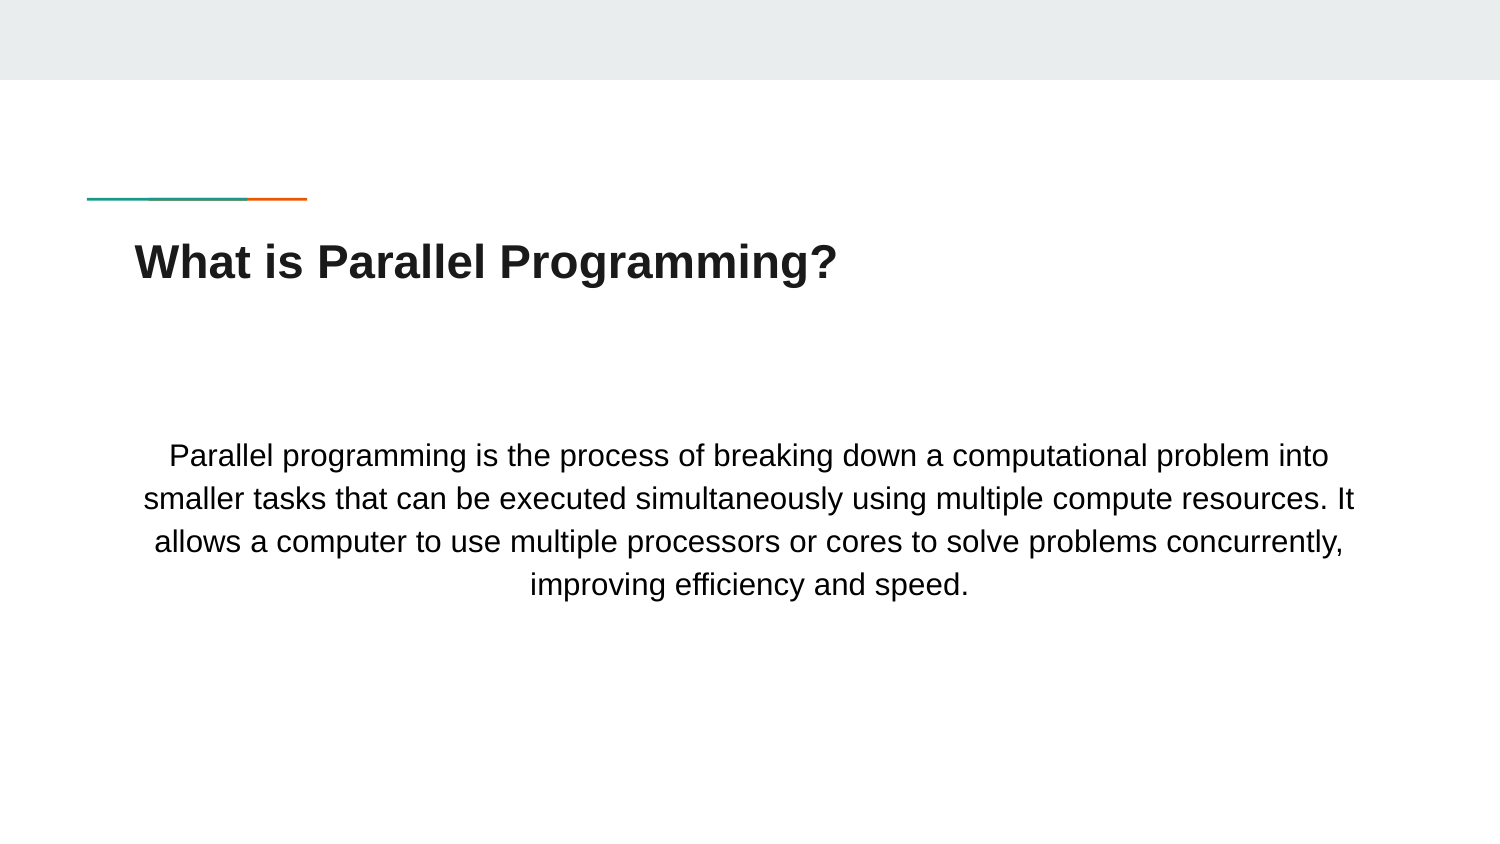

# What is Parallel Programming?
Parallel programming is the process of breaking down a computational problem into smaller tasks that can be executed simultaneously using multiple compute resources. It allows a computer to use multiple processors or cores to solve problems concurrently, improving efficiency and speed.